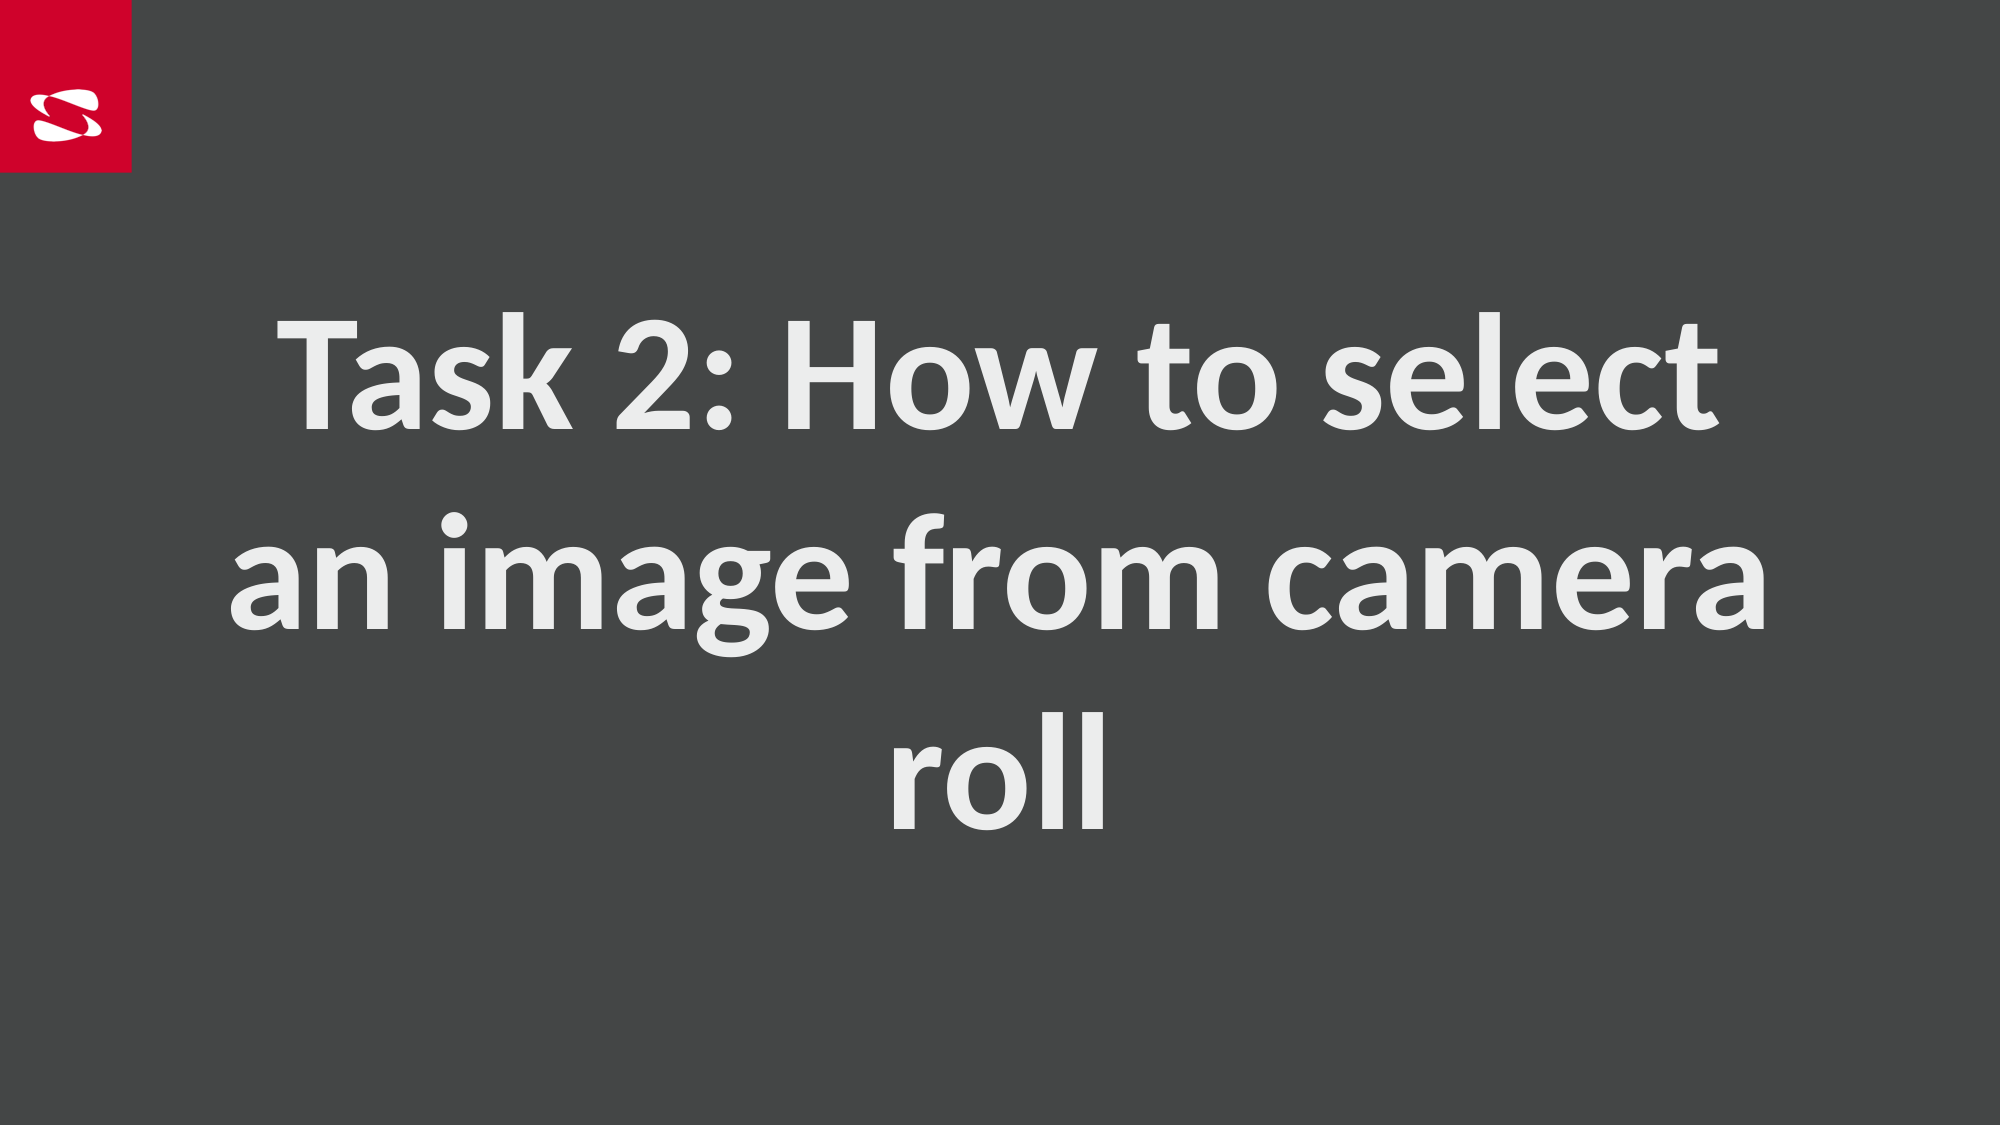

Task 2: How to select an image from camera roll